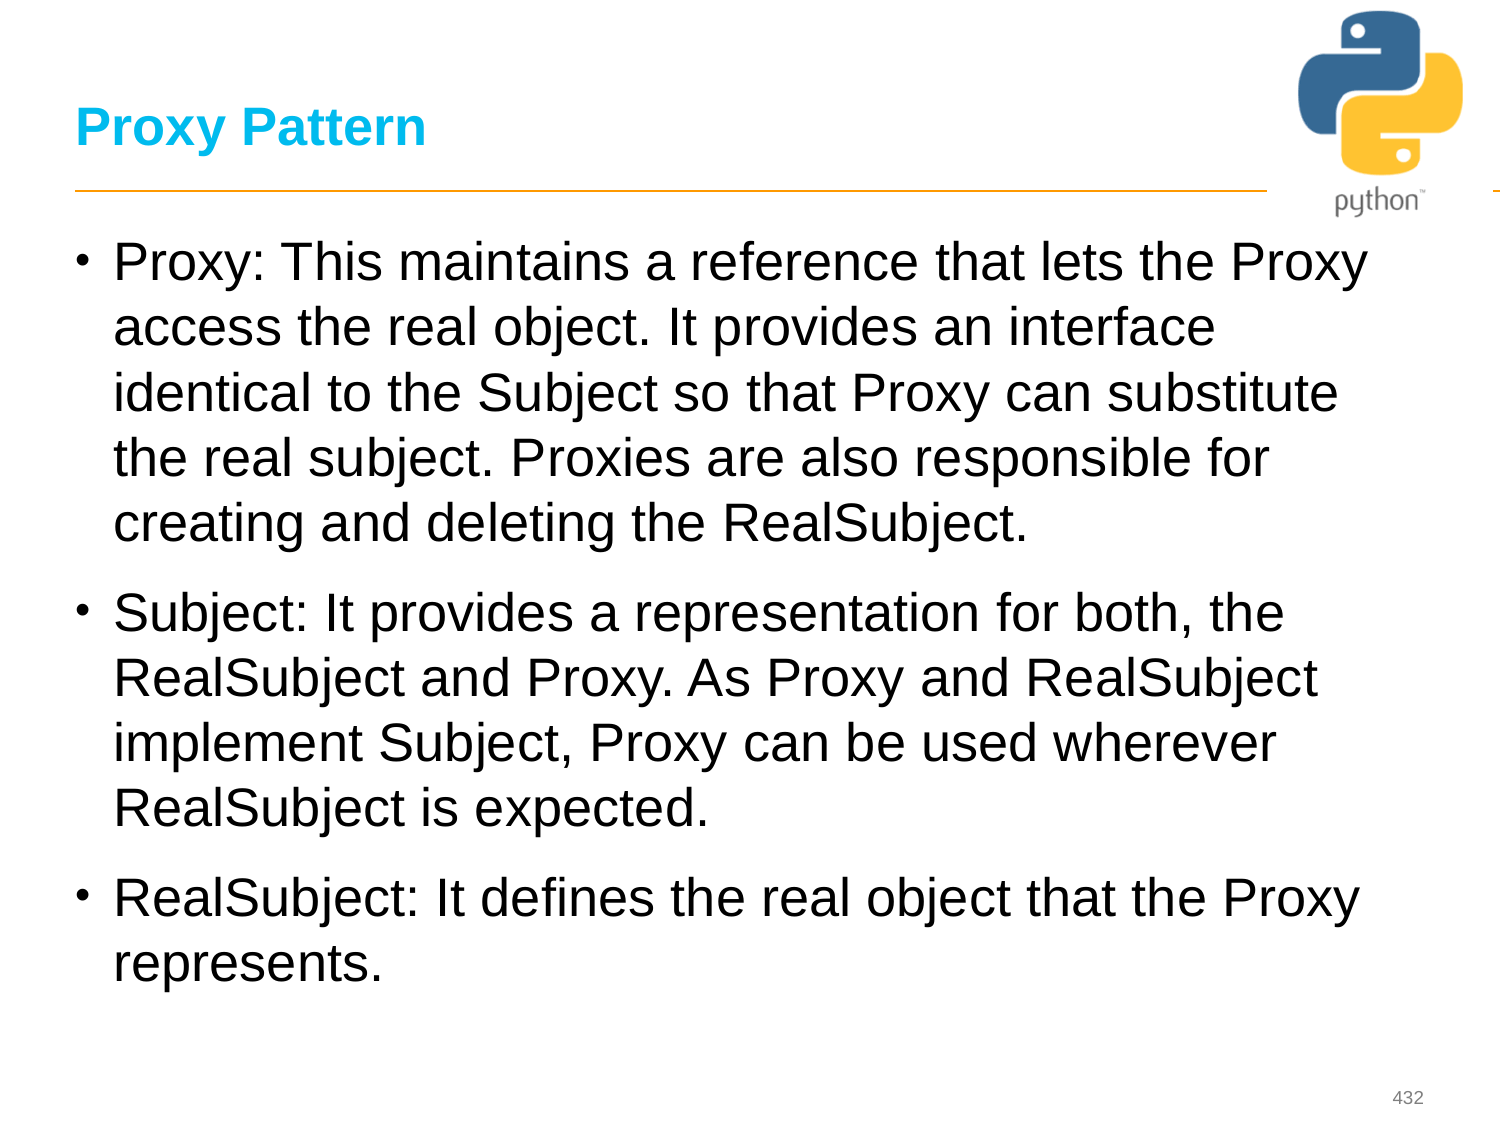

# Proxy Pattern
Proxy: This maintains a reference that lets the Proxy access the real object. It provides an interface identical to the Subject so that Proxy can substitute the real subject. Proxies are also responsible for creating and deleting the RealSubject.
Subject: It provides a representation for both, the RealSubject and Proxy. As Proxy and RealSubject implement Subject, Proxy can be used wherever RealSubject is expected.
RealSubject: It defines the real object that the Proxy represents.